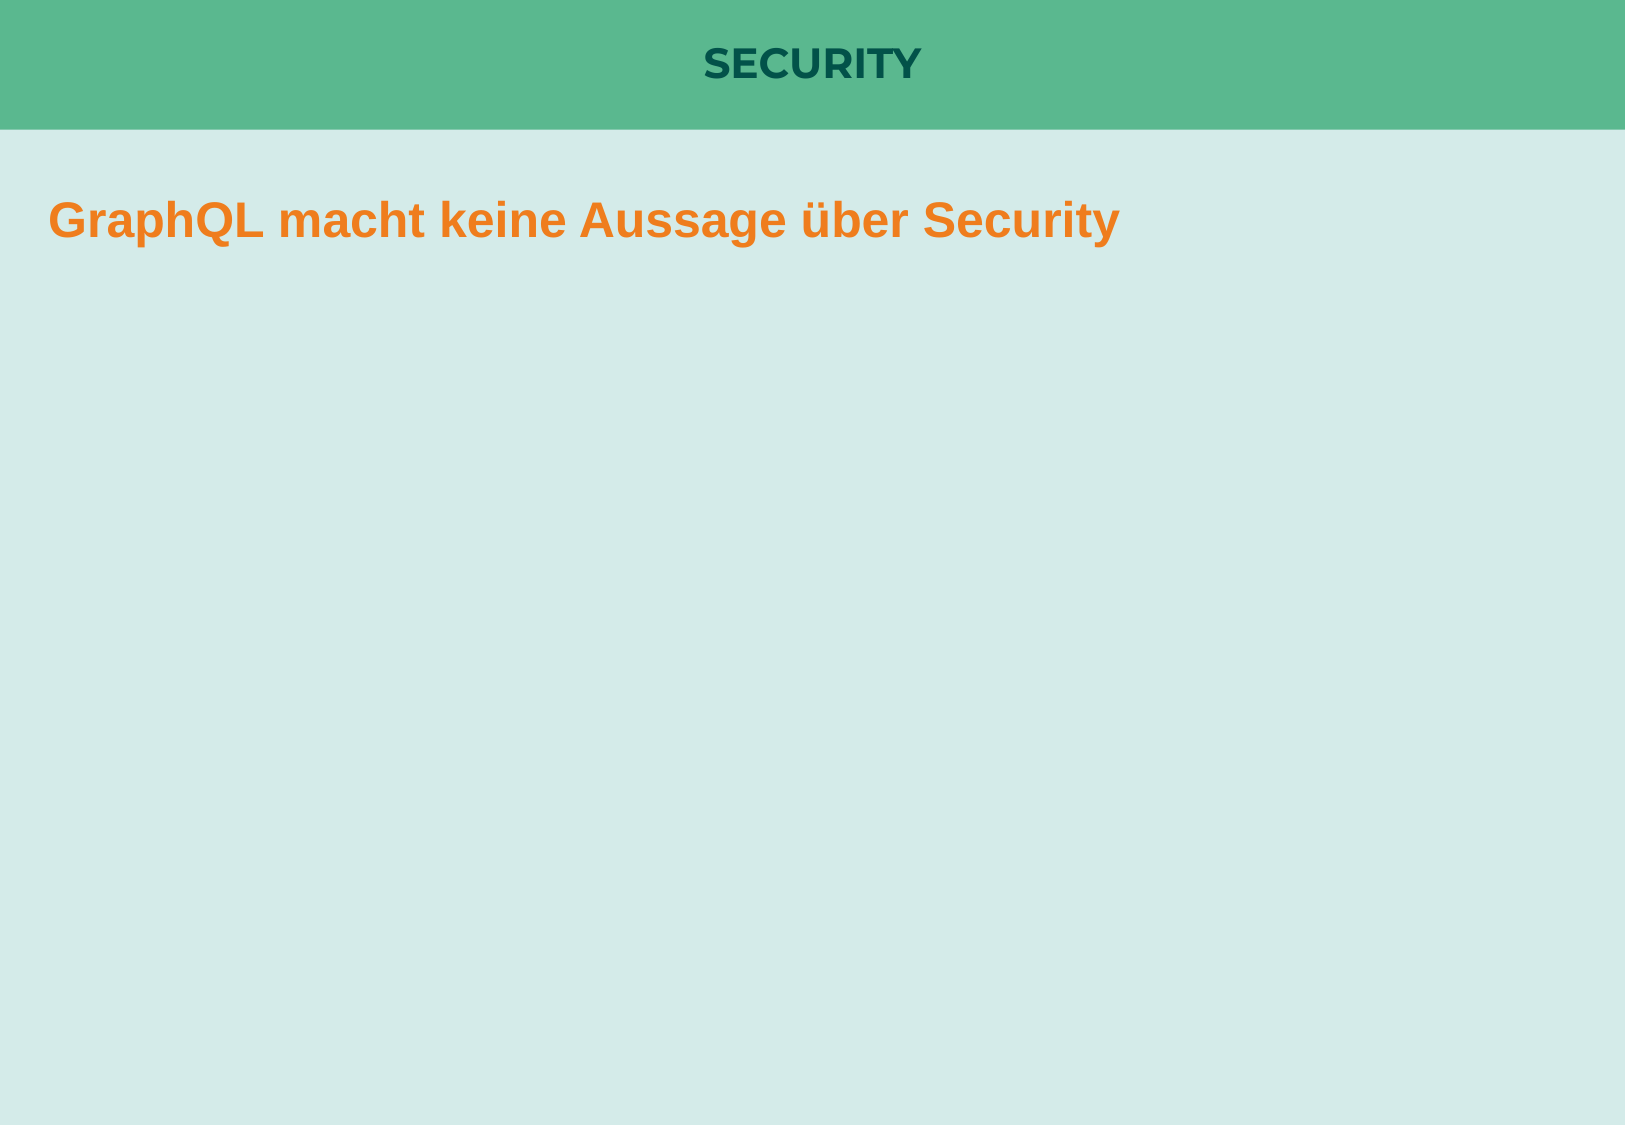

# Security
GraphQL macht keine Aussage über Security